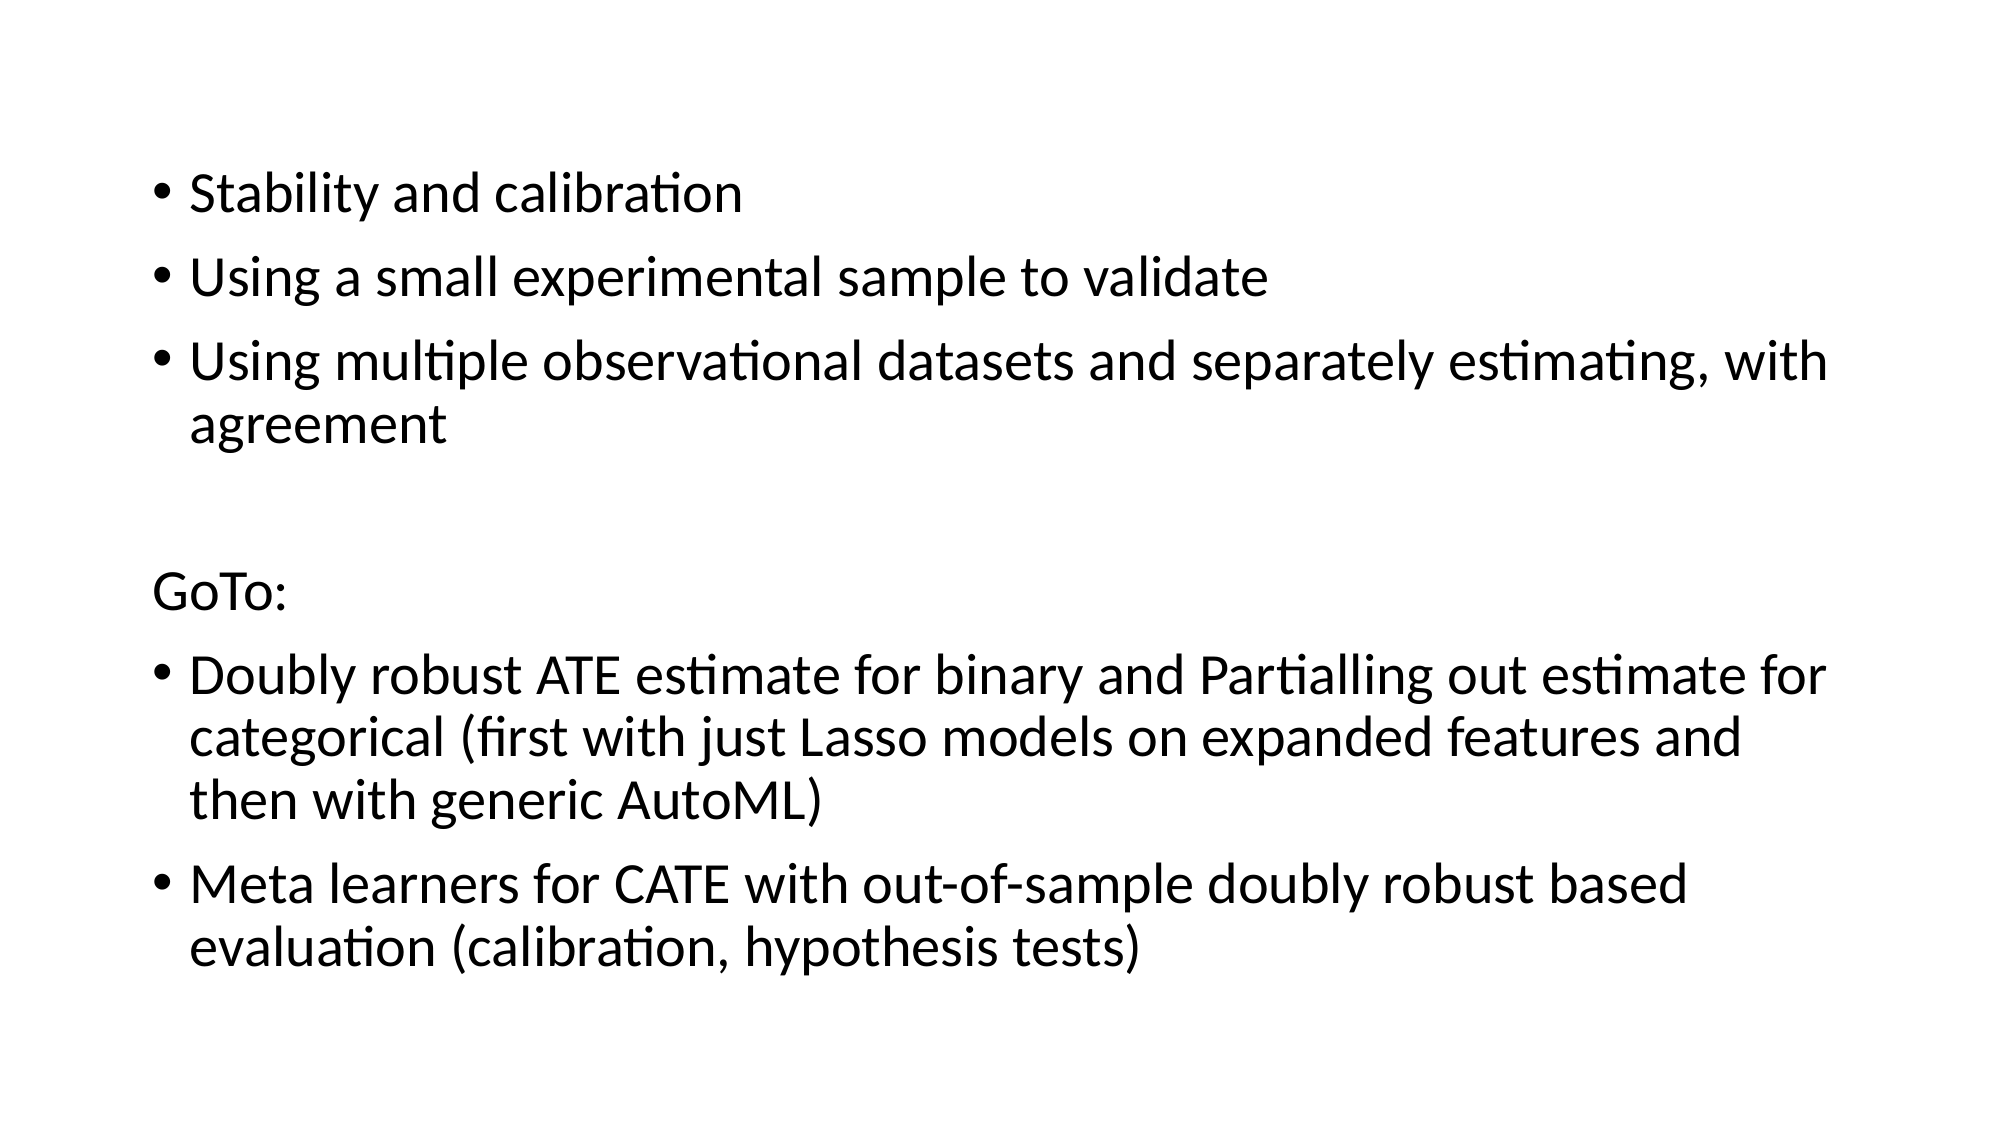

Stability and calibration
Using a small experimental sample to validate
Using multiple observational datasets and separately estimating, with agreement

GoTo:
Doubly robust ATE estimate for binary and Partialling out estimate for categorical (first with just Lasso models on expanded features and then with generic AutoML)
Meta learners for CATE with out-of-sample doubly robust based evaluation (calibration, hypothesis tests)